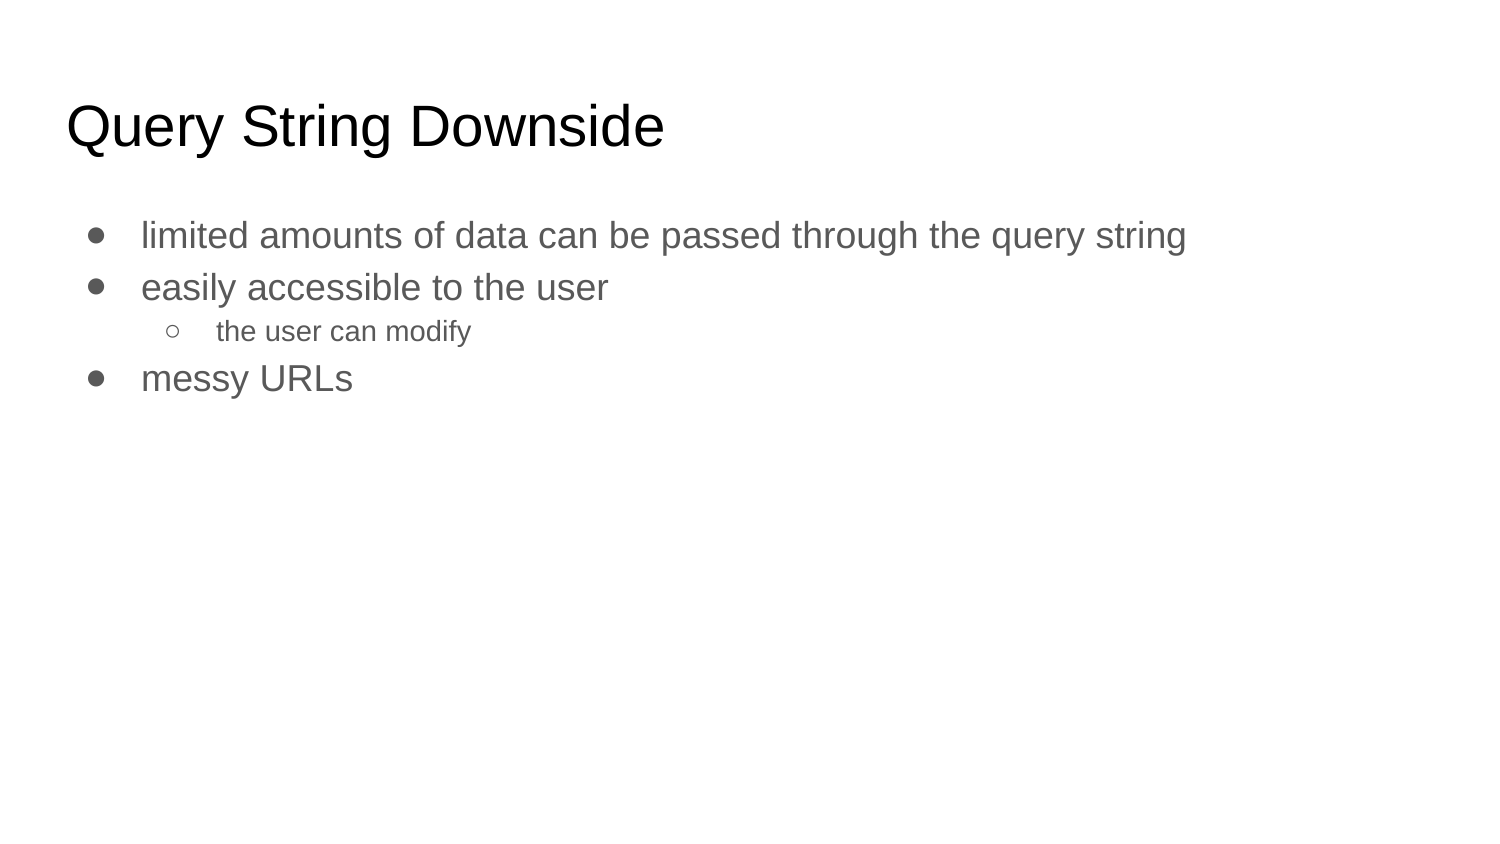

# Query String Downside
limited amounts of data can be passed through the query string
easily accessible to the user
the user can modify
messy URLs